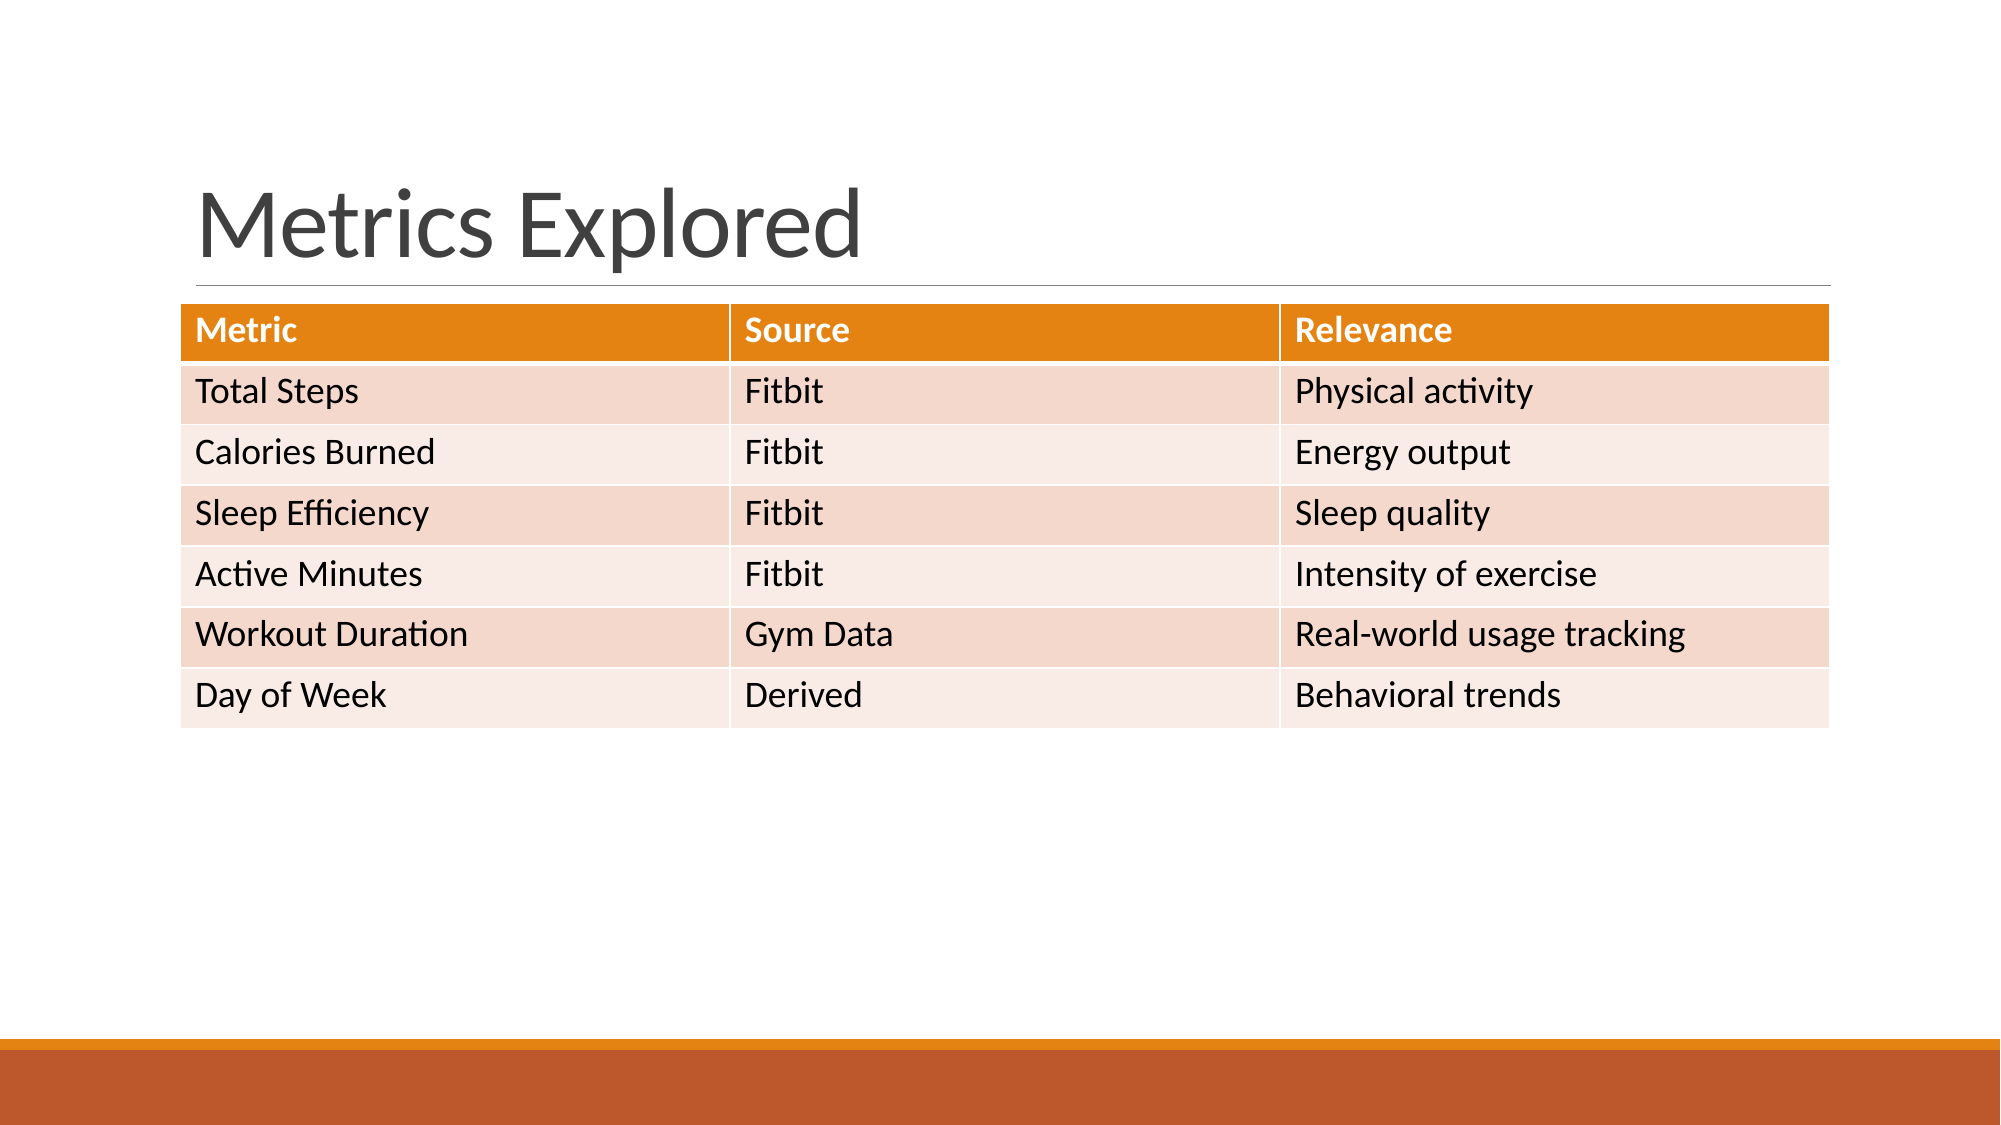

# Metrics Explored
| Metric | Source | Relevance |
| --- | --- | --- |
| Total Steps | Fitbit | Physical activity |
| Calories Burned | Fitbit | Energy output |
| Sleep Efficiency | Fitbit | Sleep quality |
| Active Minutes | Fitbit | Intensity of exercise |
| Workout Duration | Gym Data | Real-world usage tracking |
| Day of Week | Derived | Behavioral trends |